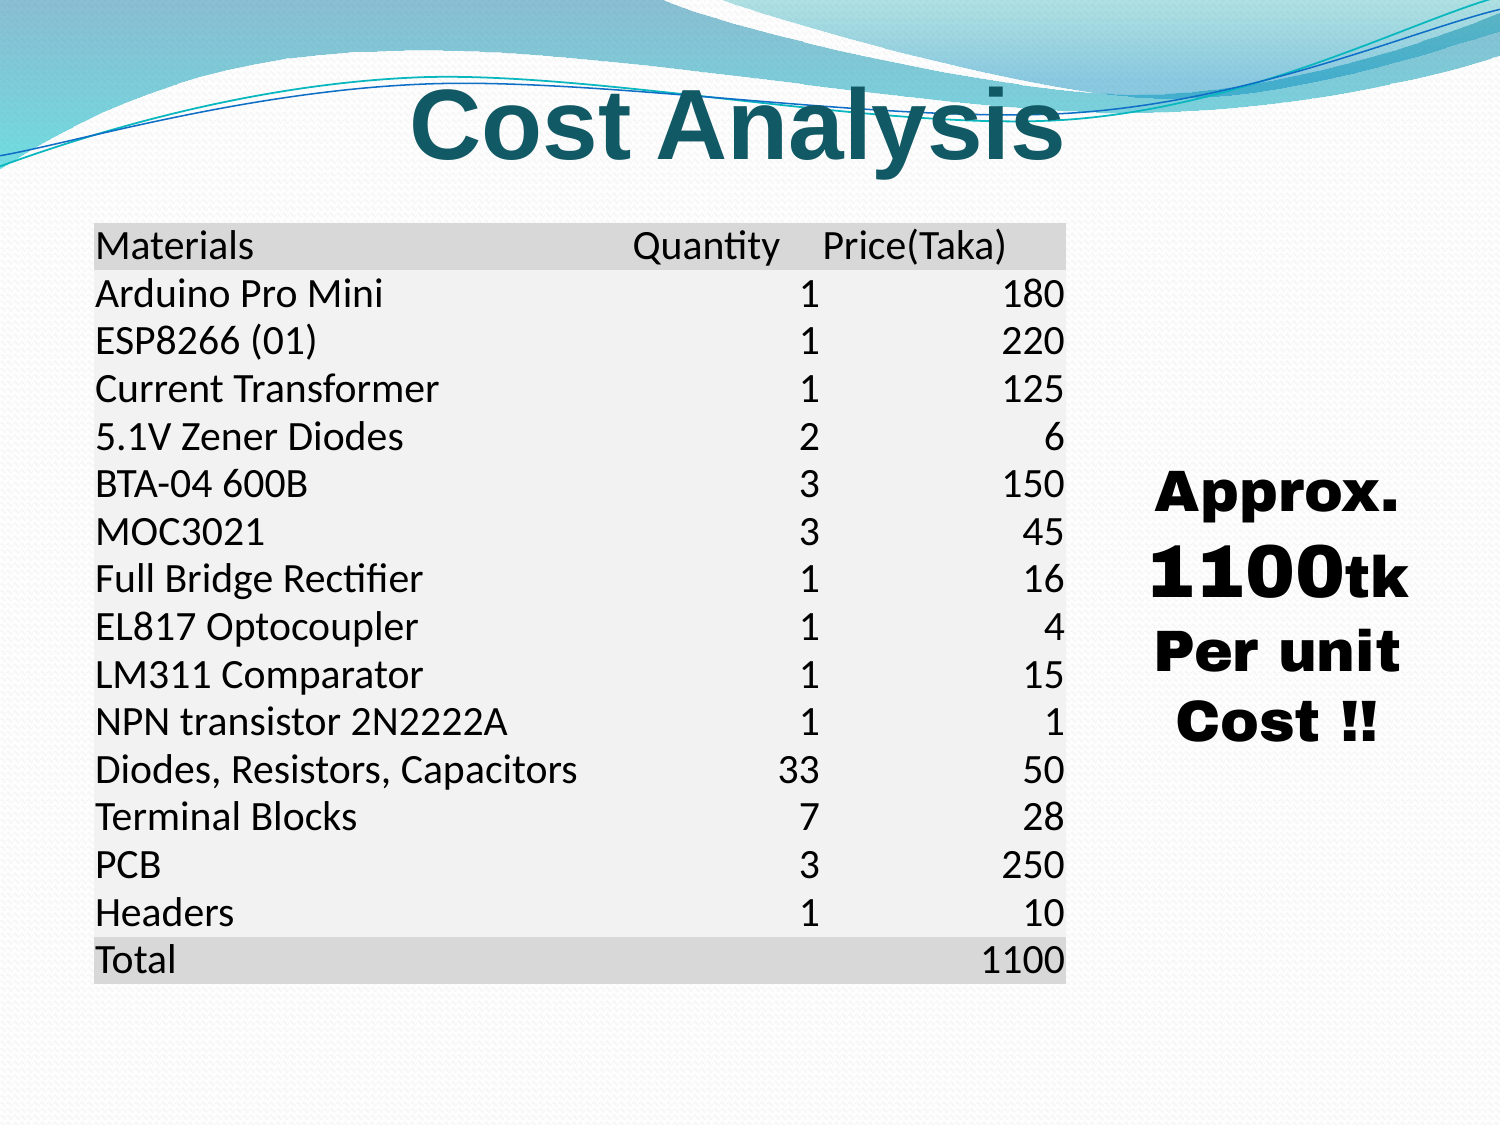

# Cost Analysis
| Materials | Quantity | Price(Taka) |
| --- | --- | --- |
| Arduino Pro Mini | 1 | 180 |
| ESP8266 (01) | 1 | 220 |
| Current Transformer | 1 | 125 |
| 5.1V Zener Diodes | 2 | 6 |
| BTA-04 600B | 3 | 150 |
| MOC3021 | 3 | 45 |
| Full Bridge Rectifier | 1 | 16 |
| EL817 Optocoupler | 1 | 4 |
| LM311 Comparator | 1 | 15 |
| NPN transistor 2N2222A | 1 | 1 |
| Diodes, Resistors, Capacitors | 33 | 50 |
| Terminal Blocks | 7 | 28 |
| PCB | 3 | 250 |
| Headers | 1 | 10 |
| Total |  | 1100 |
Approx.
1100tk
Per unit
Cost !!